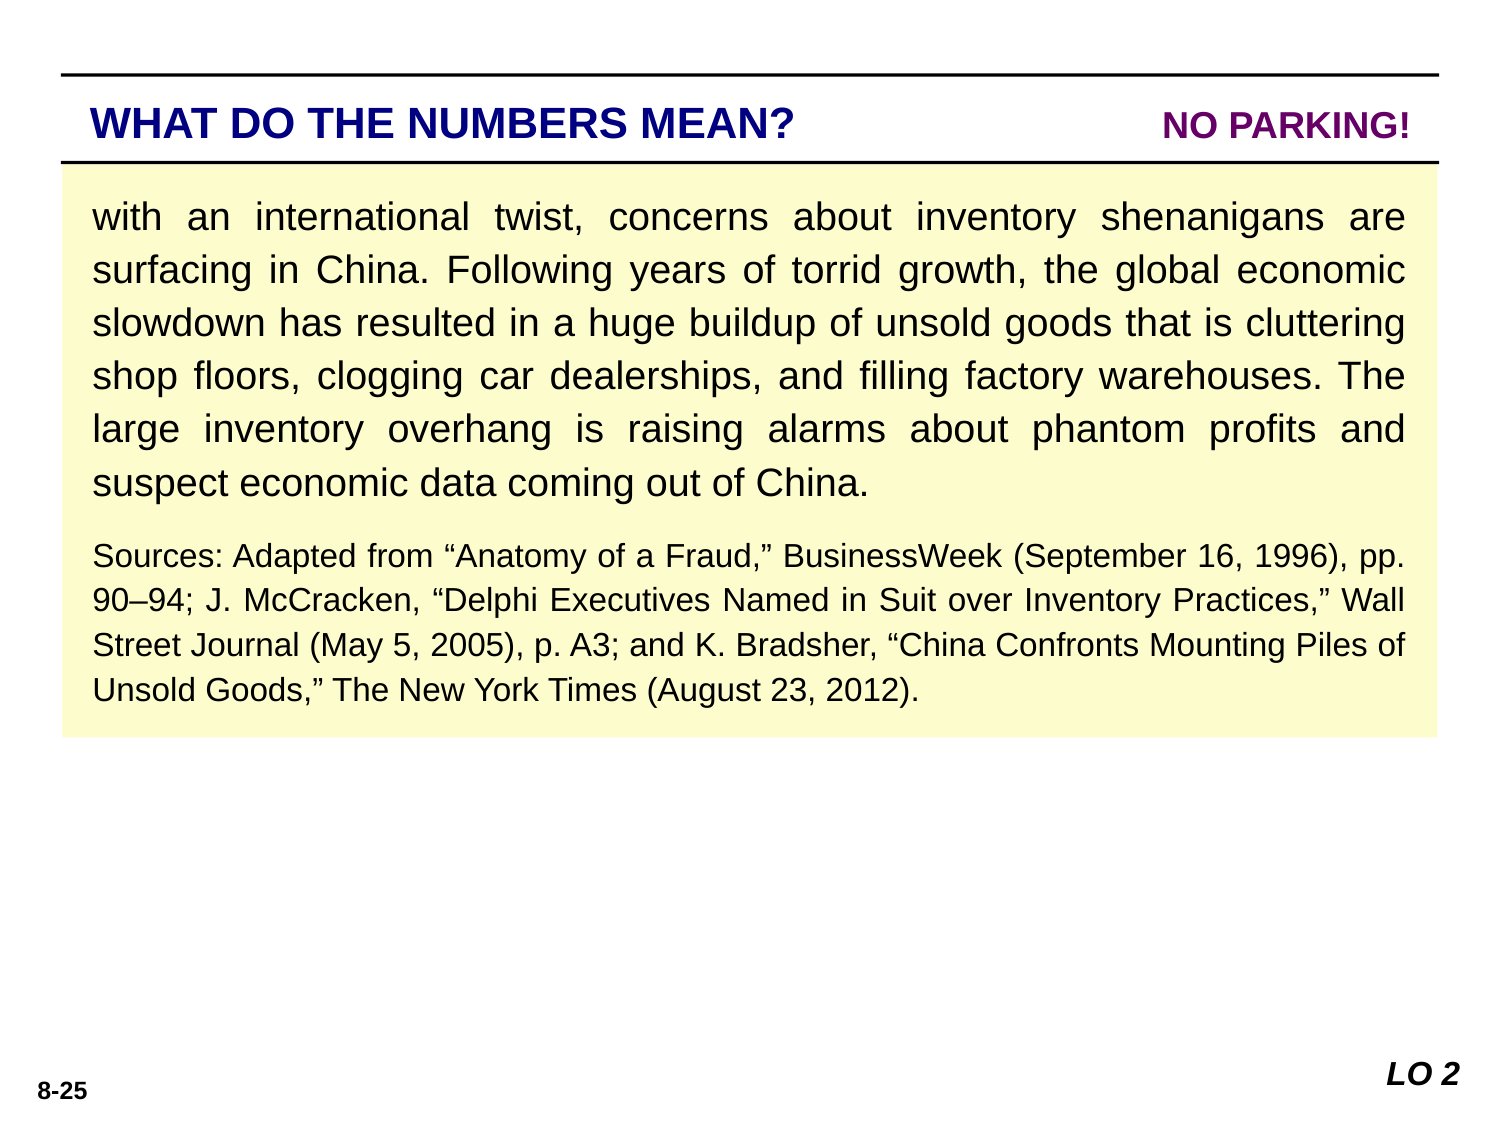

WHAT DO THE NUMBERS MEAN?  	NO PARKING!
WHAT’S YOUR PRINCIPLE
with an international twist, concerns about inventory shenanigans are surfacing in China. Following years of torrid growth, the global economic slowdown has resulted in a huge buildup of unsold goods that is cluttering shop ﬂoors, clogging car dealerships, and ﬁlling factory warehouses. The large inventory overhang is raising alarms about phantom proﬁts and suspect economic data coming out of China.
Sources: Adapted from “Anatomy of a Fraud,” BusinessWeek (September 16, 1996), pp. 90–94; J. McCracken, “Delphi Executives Named in Suit over Inventory Practices,” Wall Street Journal (May 5, 2005), p. A3; and K. Bradsher, “China Confronts Mounting Piles of Unsold Goods,” The New York Times (August 23, 2012).

LO 2